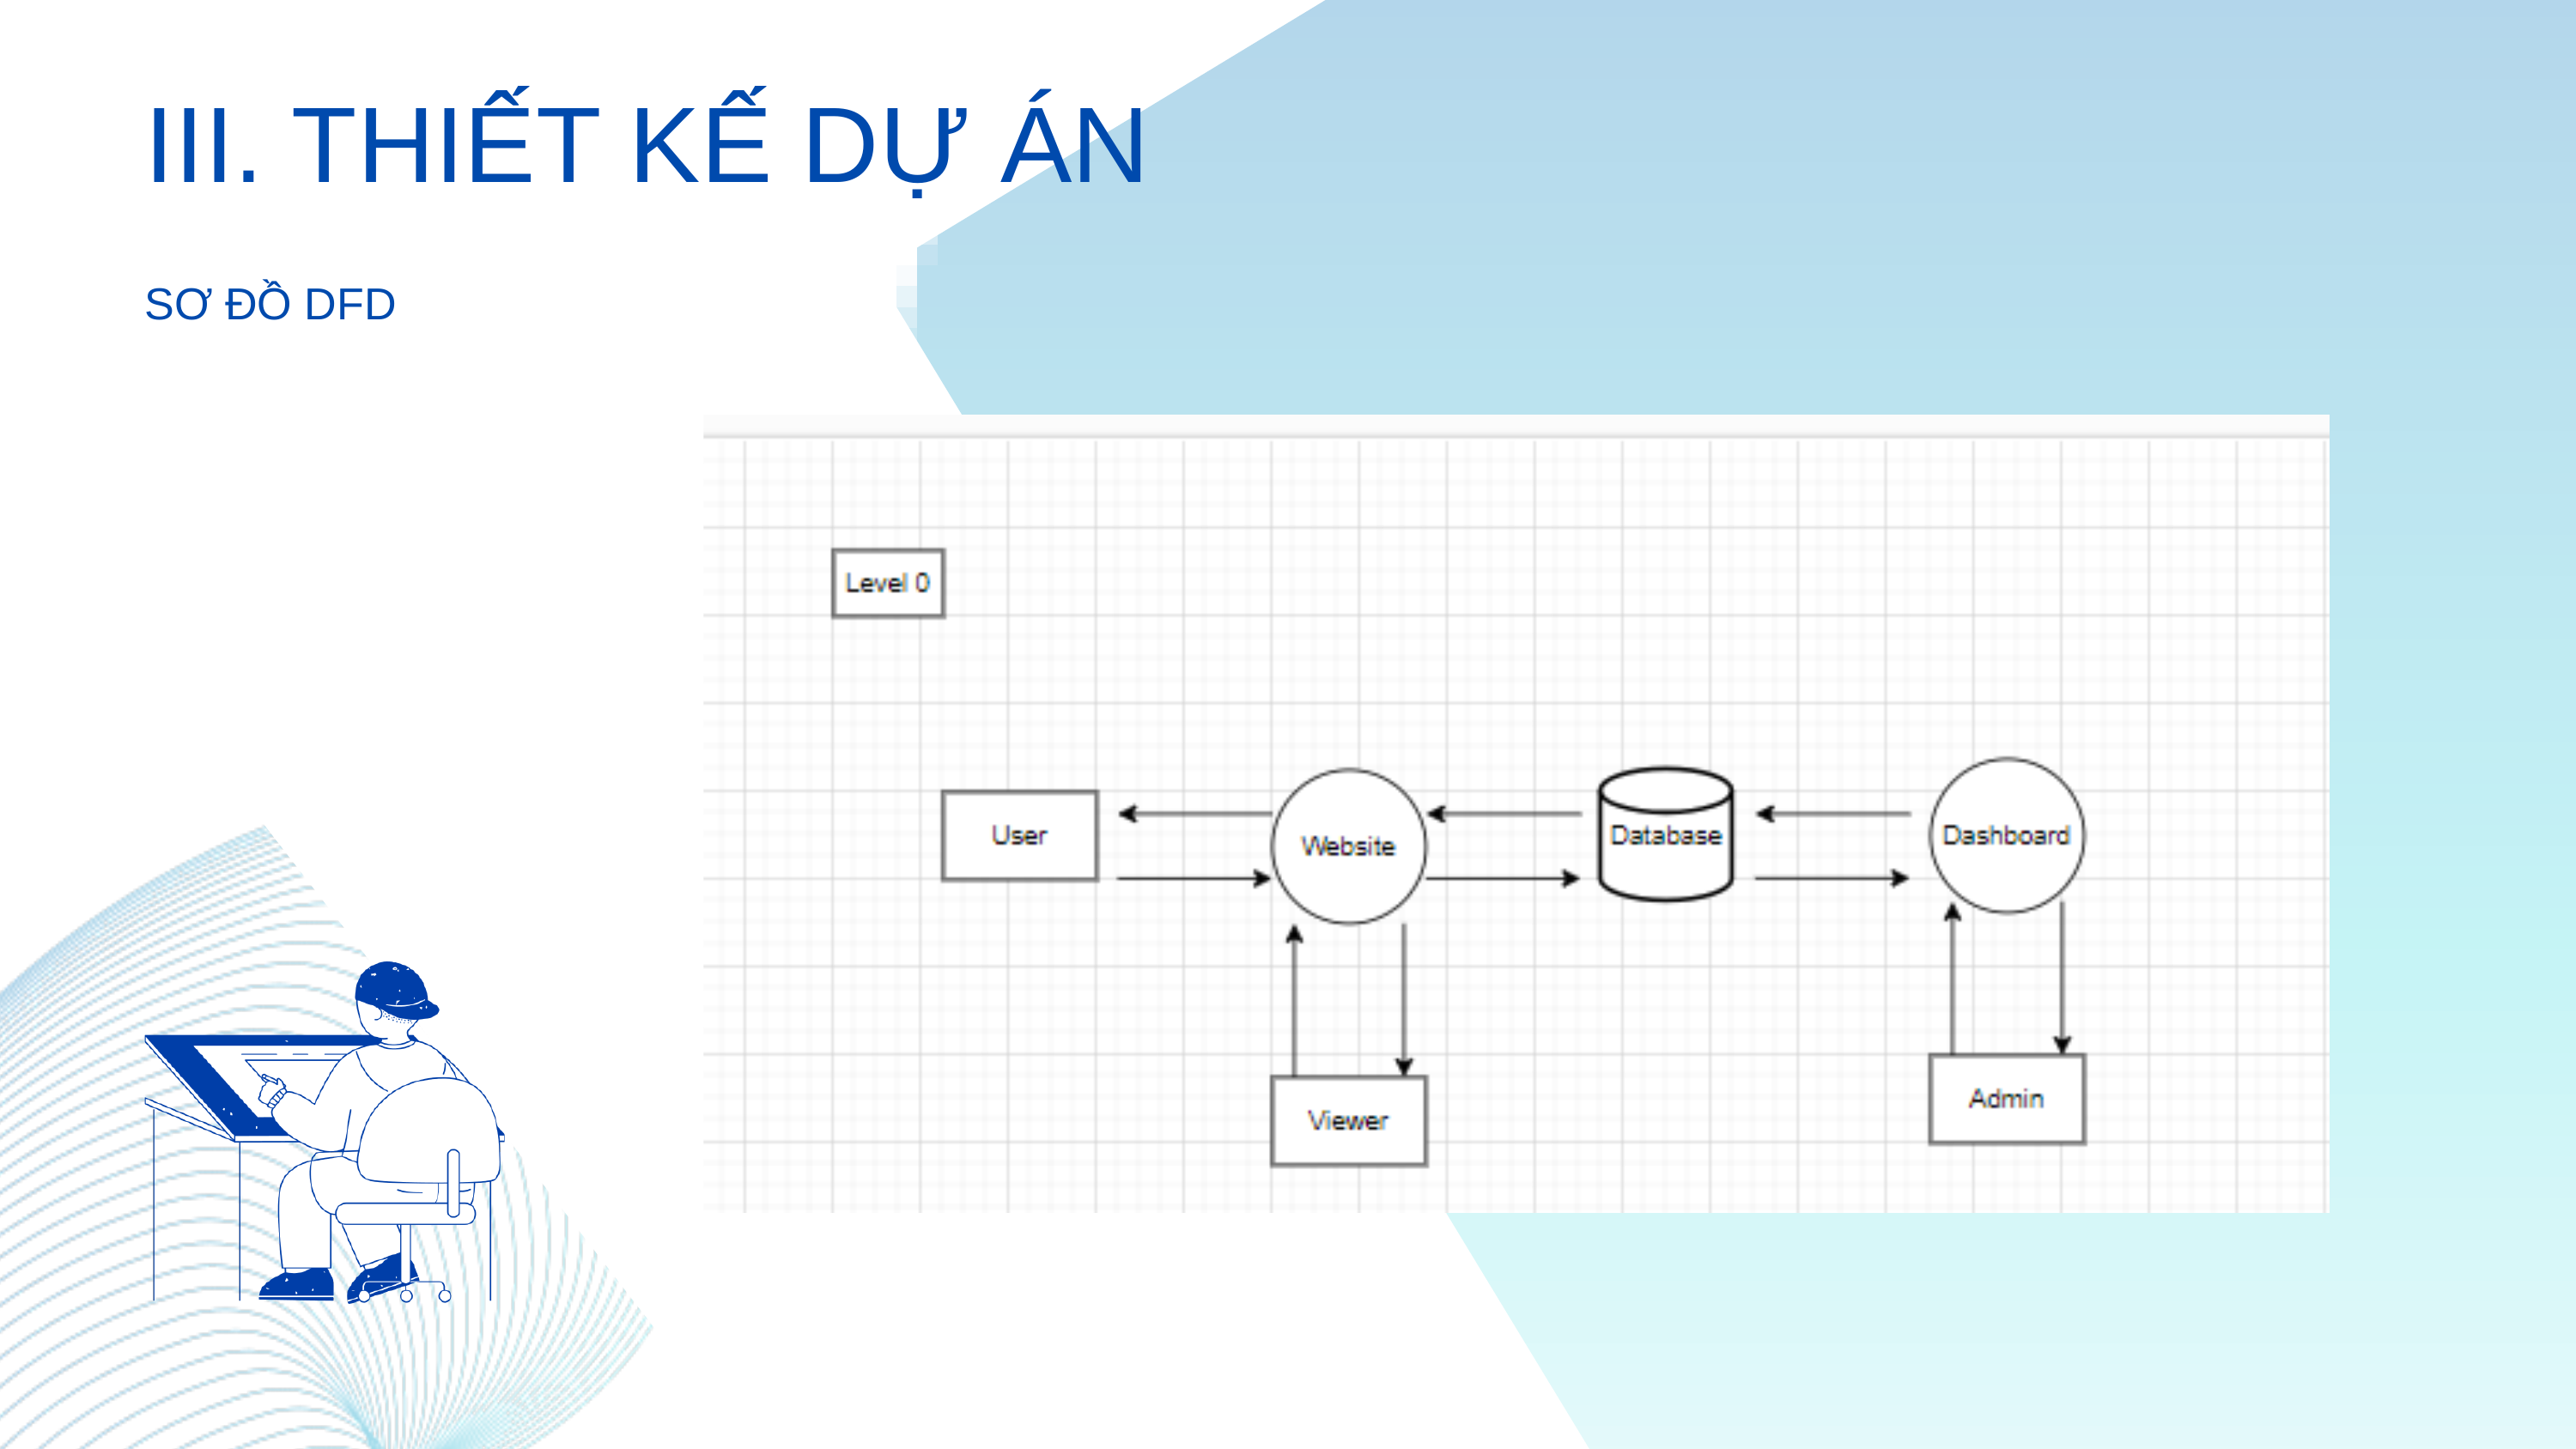

III. THIẾT KẾ DỰ ÁN
SƠ ĐỒ DFD